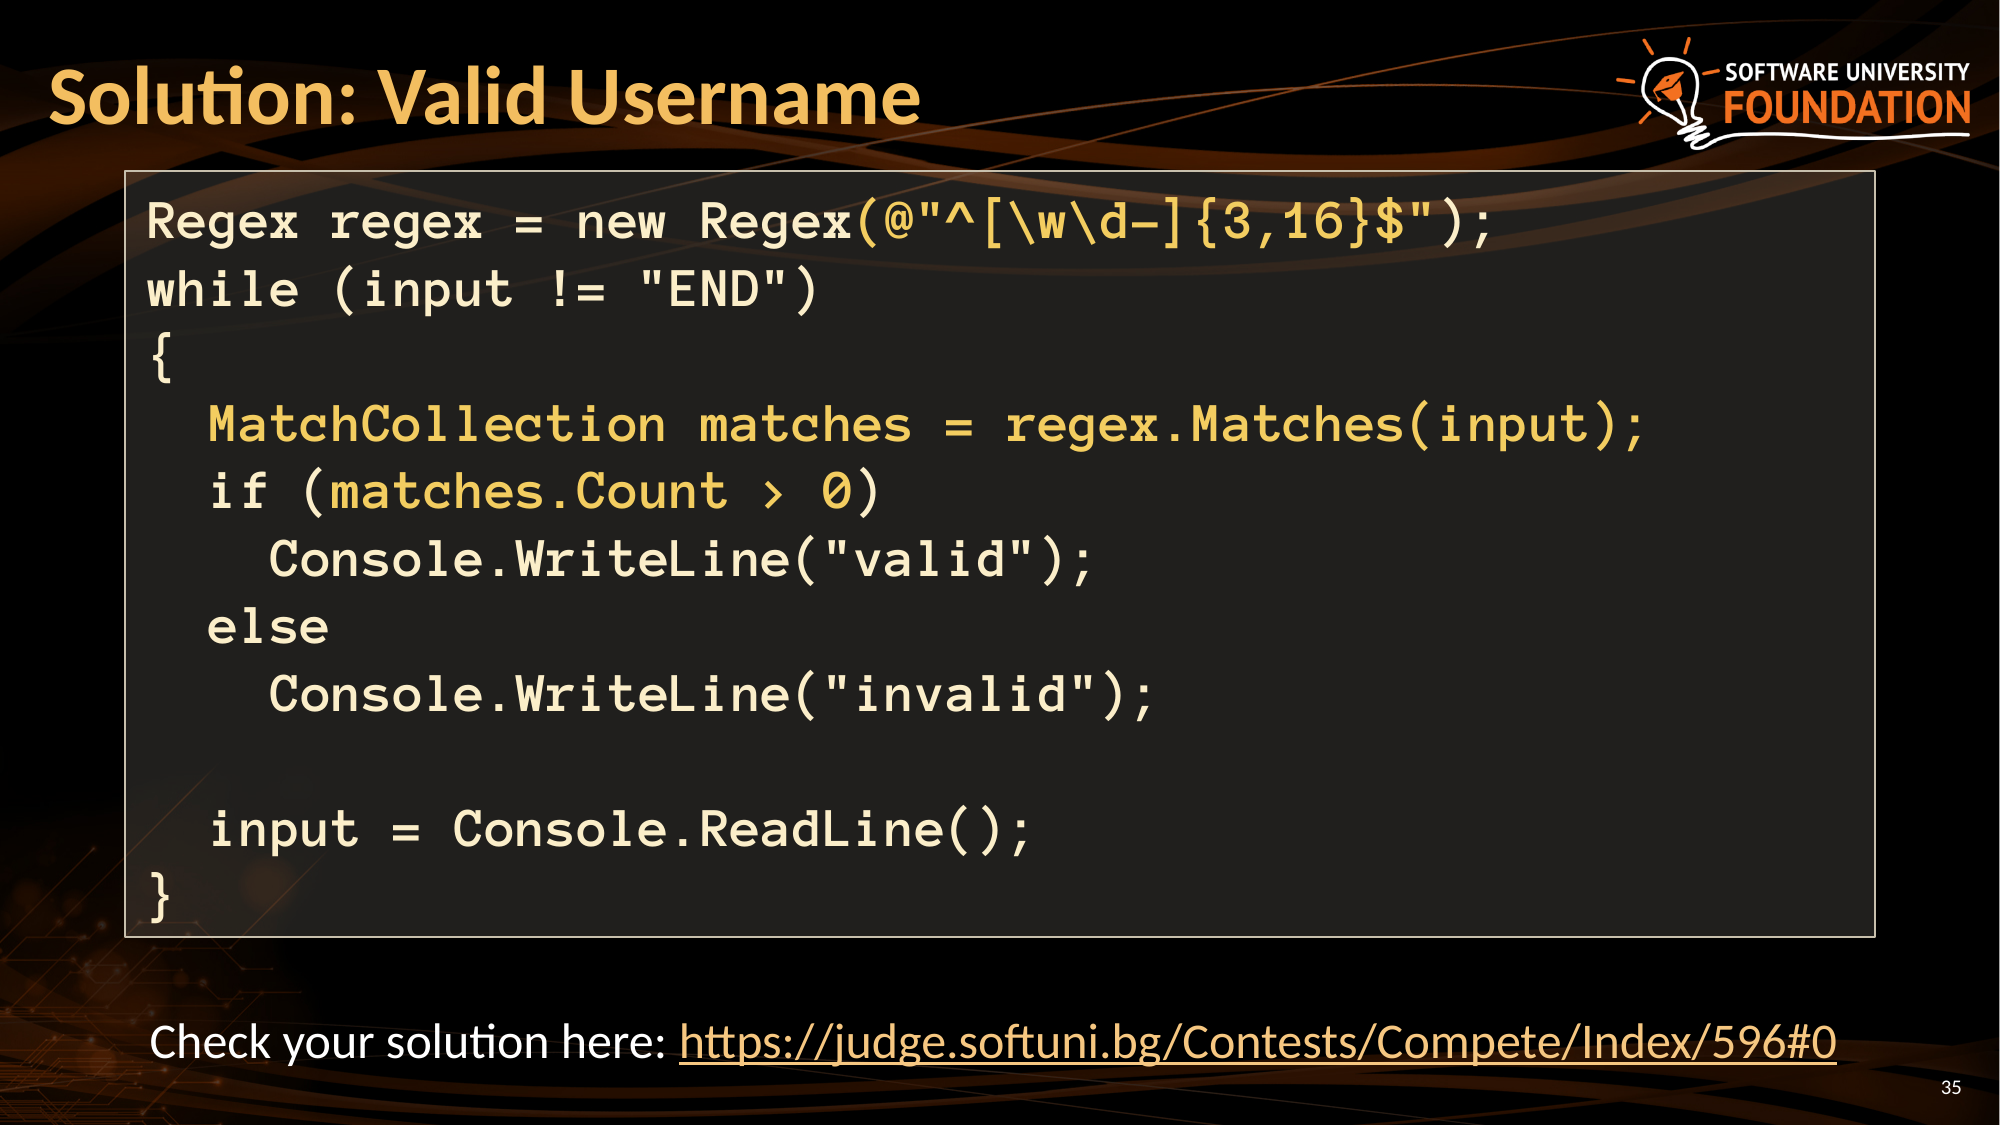

# Solution: Valid Username
Regex regex = new Regex(@"^[\w\d-]{3,16}$");
while (input != "END")
{
  MatchCollection matches = regex.Matches(input);
  if (matches.Count > 0)
    Console.WriteLine("valid");
  else
    Console.WriteLine("invalid");

  input = Console.ReadLine();
}
Check your solution here: https://judge.softuni.bg/Contests/Compete/Index/596#0
35